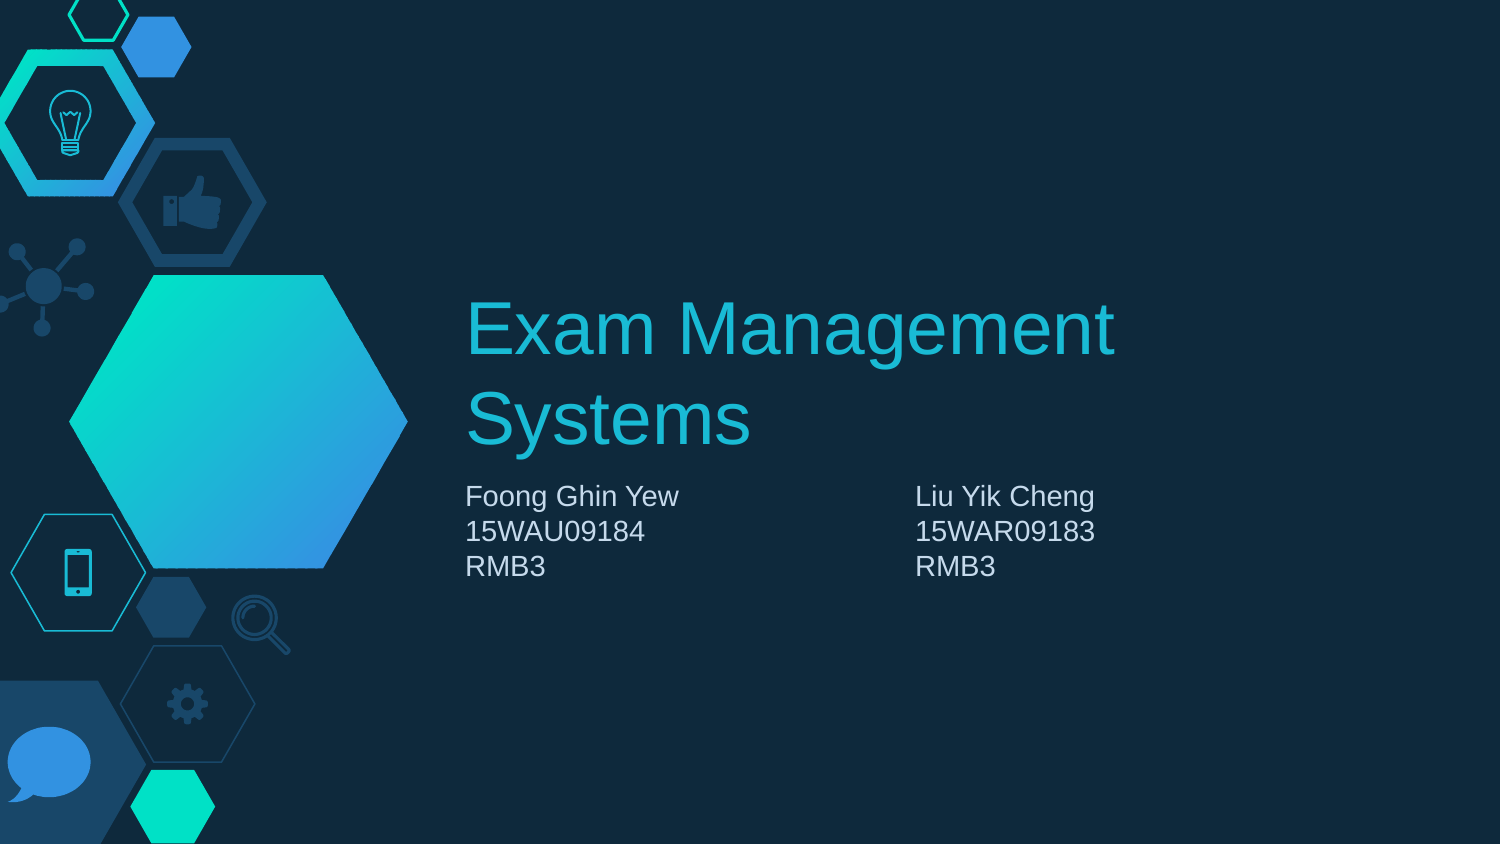

# Exam Management Systems
Foong Ghin Yew		Liu Yik Cheng
15WAU09184		15WAR09183
RMB3			RMB3